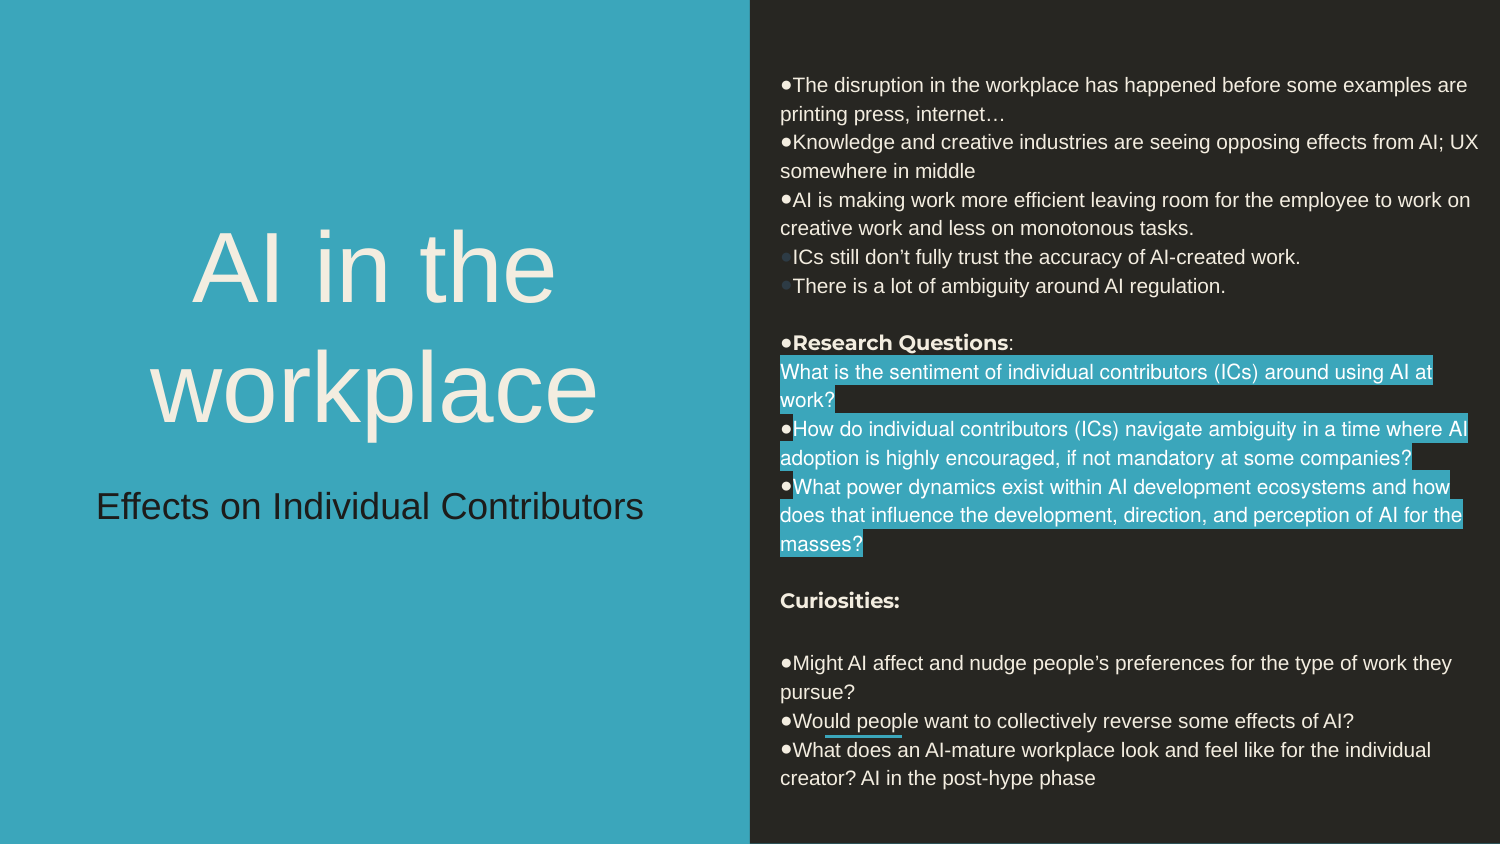

The disruption in the workplace has happened before some examples are printing press, internet…
Knowledge and creative industries are seeing opposing effects from AI; UX somewhere in middle
AI is making work more efficient leaving room for the employee to work on creative work and less on monotonous tasks.
ICs still don’t fully trust the accuracy of AI-created work.
There is a lot of ambiguity around AI regulation.

Research Questions:
What is the sentiment of individual contributors (ICs) around using AI at work?
How do individual contributors (ICs) navigate ambiguity in a time where AI adoption is highly encouraged, if not mandatory at some companies?
What power dynamics exist within AI development ecosystems and how does that influence the development, direction, and perception of AI for the masses?
Curiosities:
Might AI affect and nudge people’s preferences for the type of work they pursue?
Would people want to collectively reverse some effects of AI?
What does an AI-mature workplace look and feel like for the individual creator? AI in the post-hype phase

# AI in the workplace
Effects on Individual Contributors